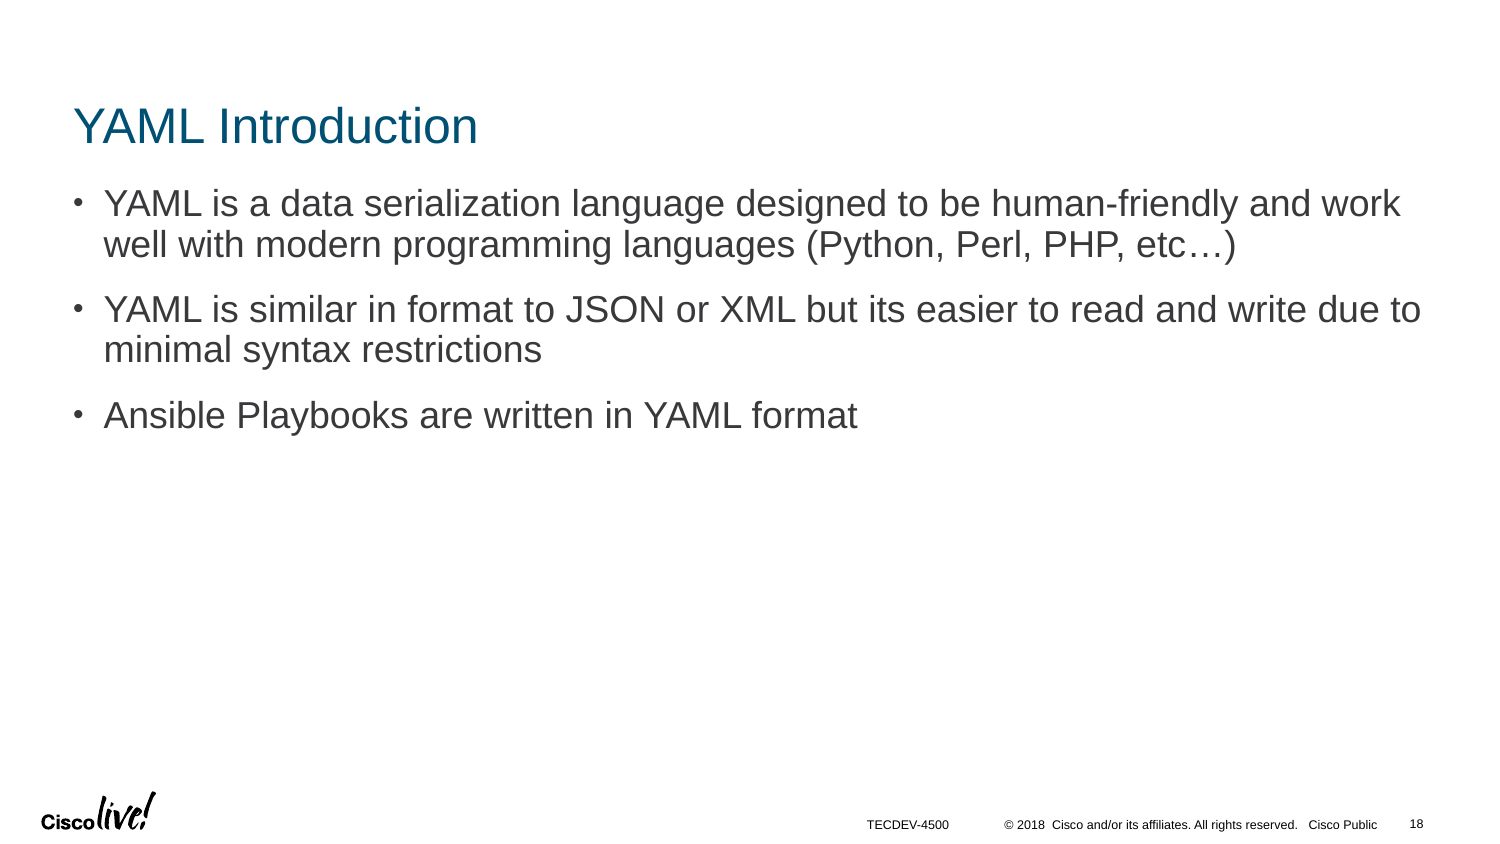

# YAML Introduction
YAML is a data serialization language designed to be human-friendly and work well with modern programming languages (Python, Perl, PHP, etc…)
YAML is similar in format to JSON or XML but its easier to read and write due to minimal syntax restrictions
Ansible Playbooks are written in YAML format
18
TECDEV-4500